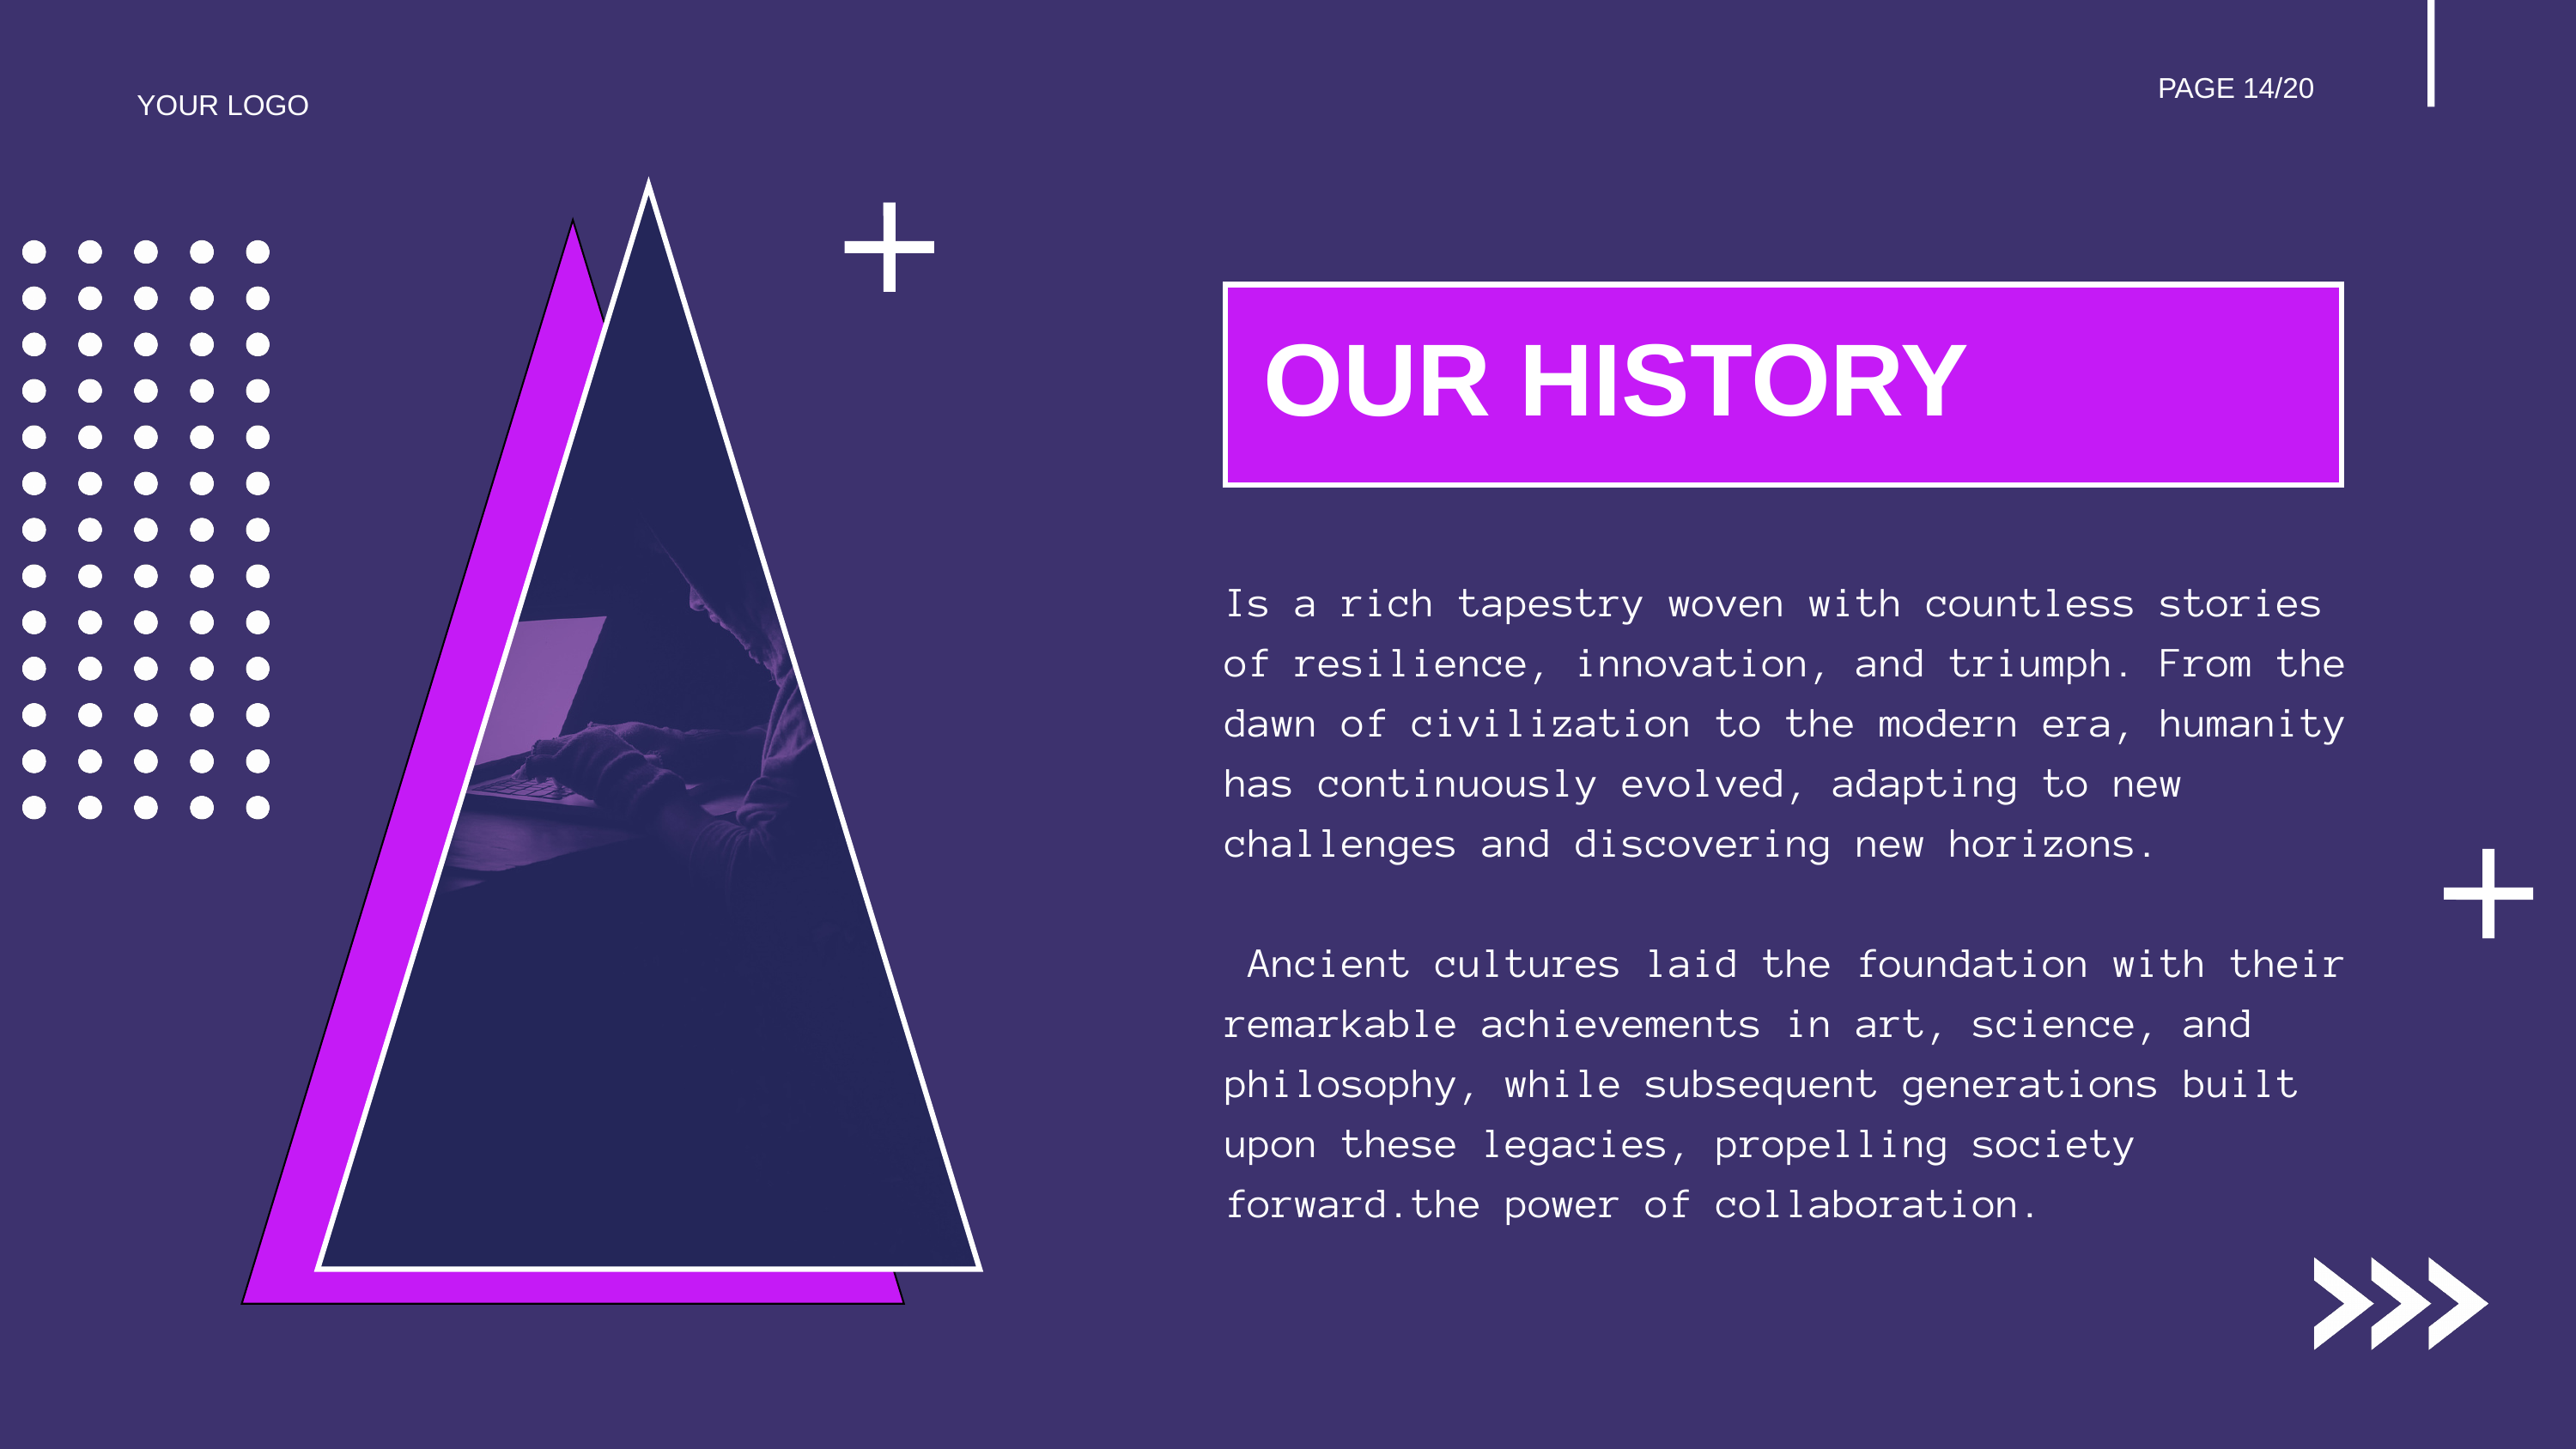

PAGE 14/20
YOUR LOGO

OUR HISTORY
Is a rich tapestry woven with countless stories of resilience, innovation, and triumph. From the dawn of civilization to the modern era, humanity has continuously evolved, adapting to new challenges and discovering new horizons.

 Ancient cultures laid the foundation with their remarkable achievements in art, science, and philosophy, while subsequent generations built upon these legacies, propelling society forward.the power of collaboration.